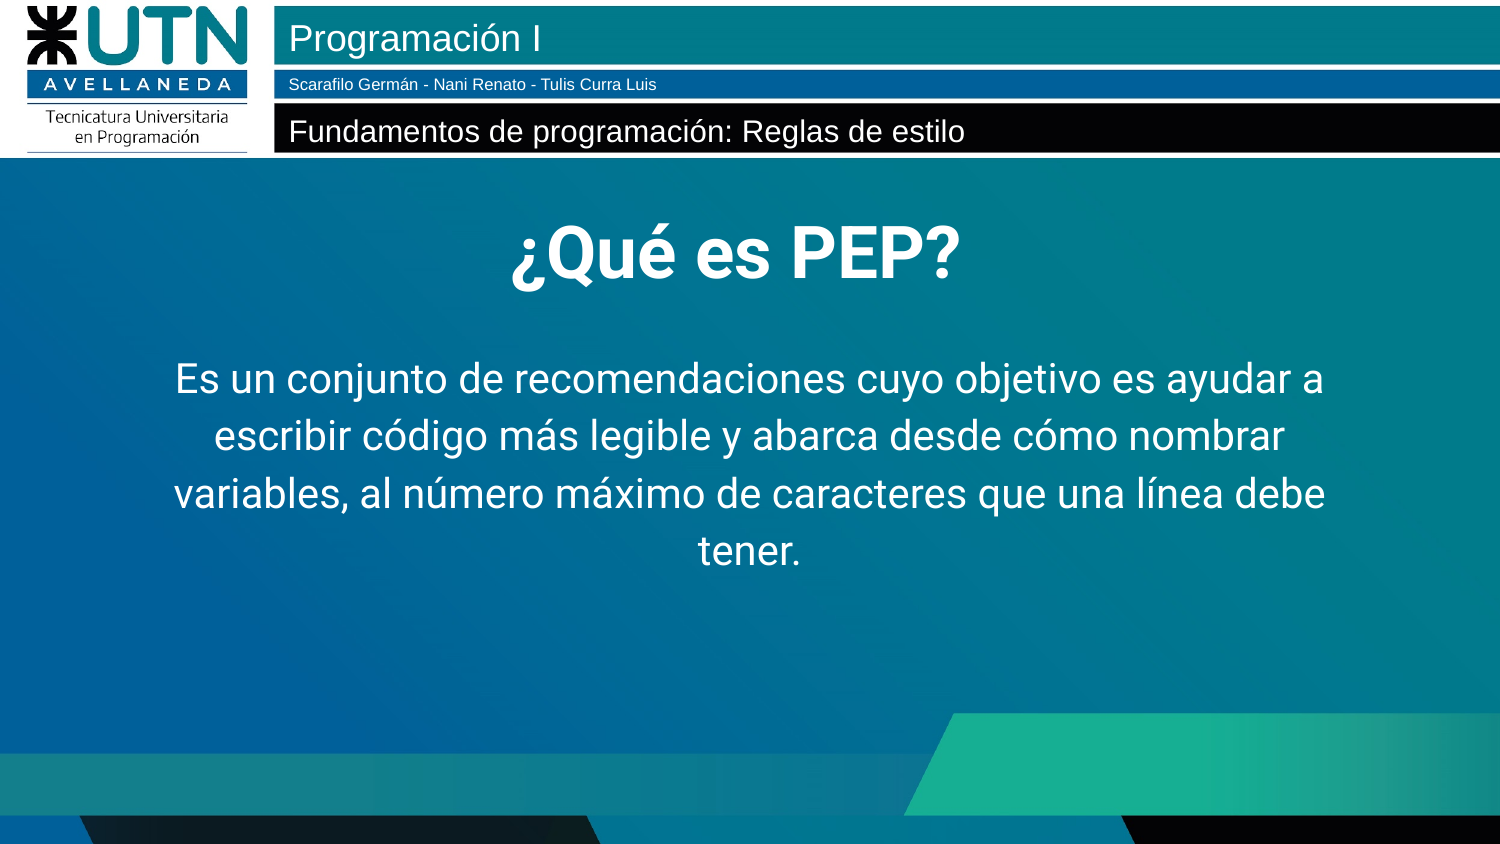

¿Qué es PEP?

Es un conjunto de recomendaciones cuyo objetivo es ayudar a escribir código más legible y abarca desde cómo nombrar variables, al número máximo de caracteres que una línea debe tener.